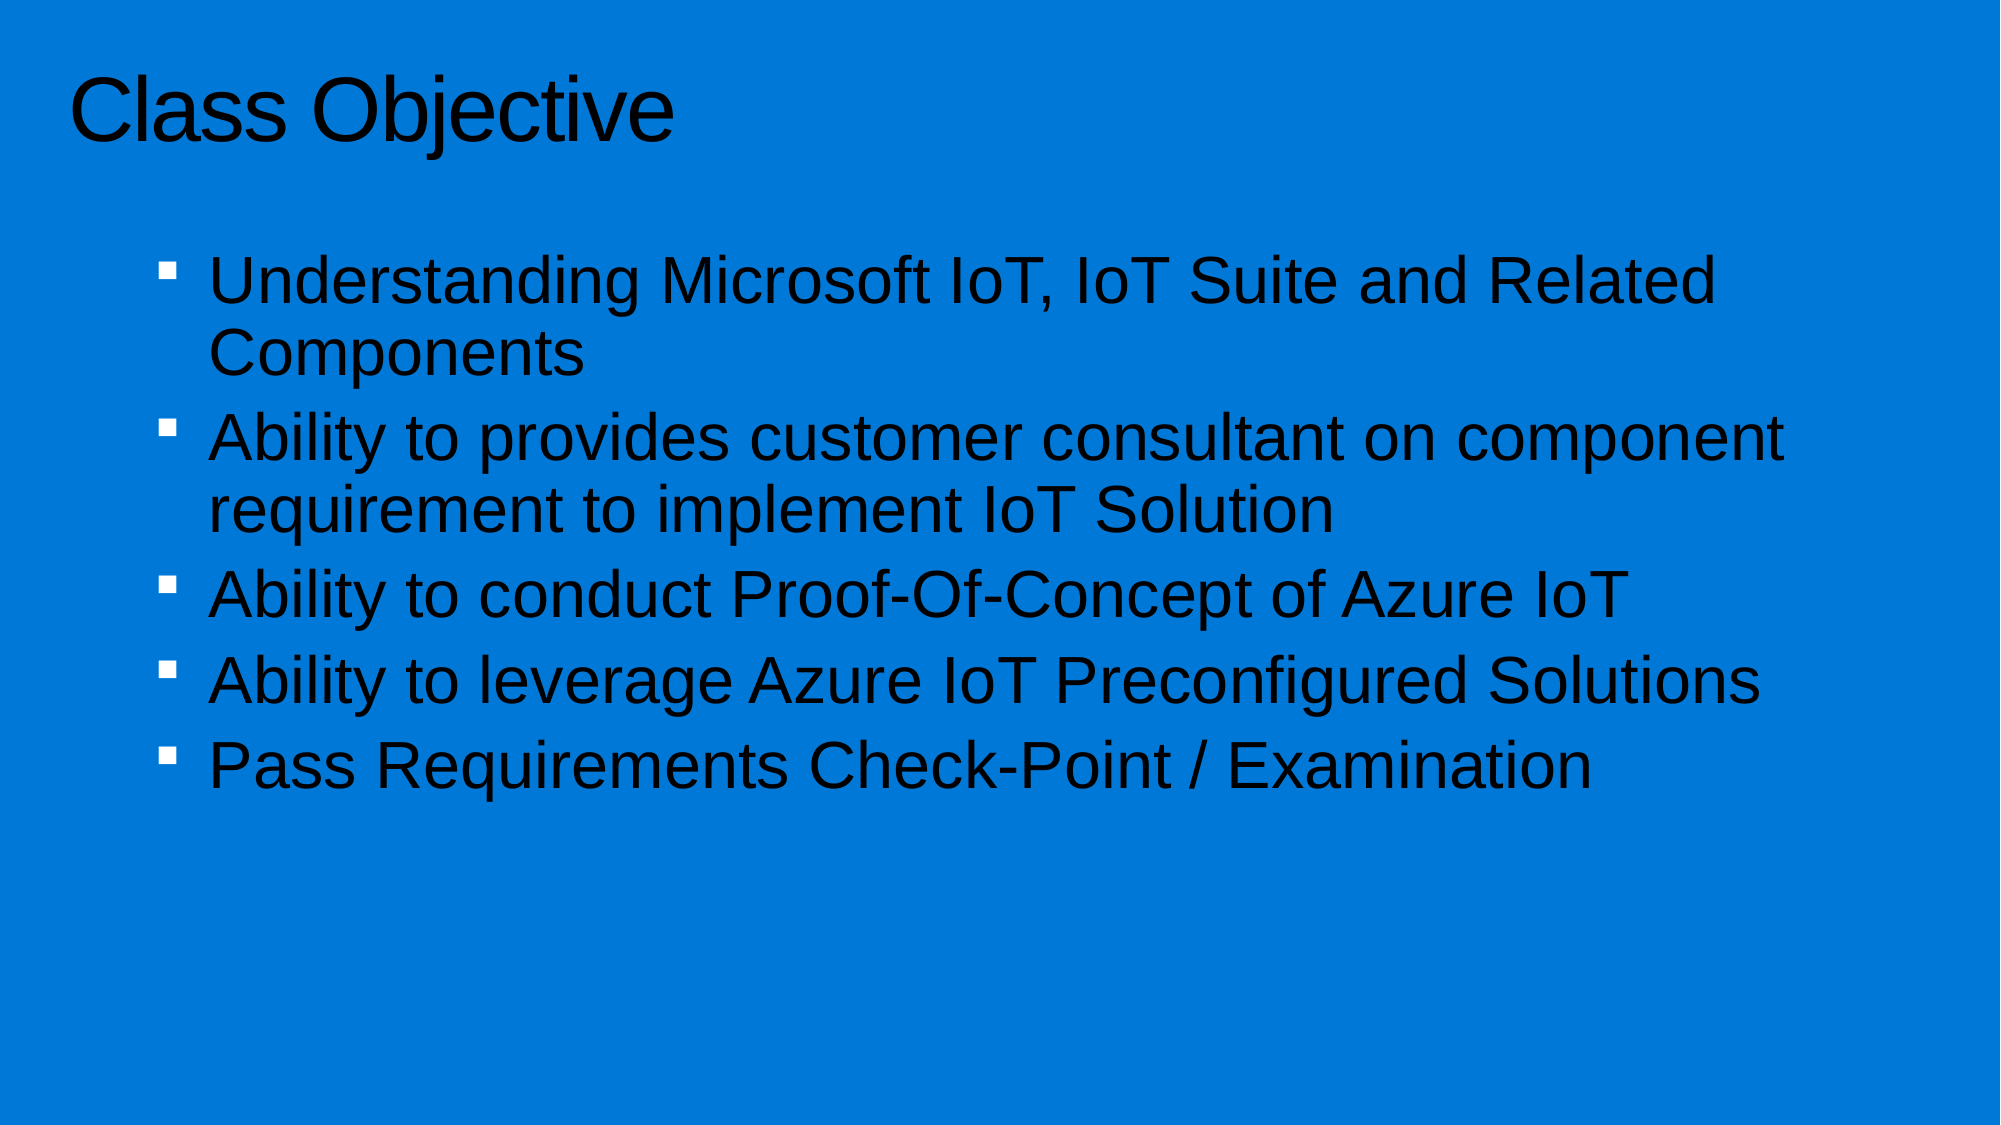

# Class Objective
Understanding Microsoft IoT, IoT Suite and Related Components
Ability to provides customer consultant on component requirement to implement IoT Solution
Ability to conduct Proof-Of-Concept of Azure IoT
Ability to leverage Azure IoT Preconfigured Solutions
Pass Requirements Check-Point / Examination